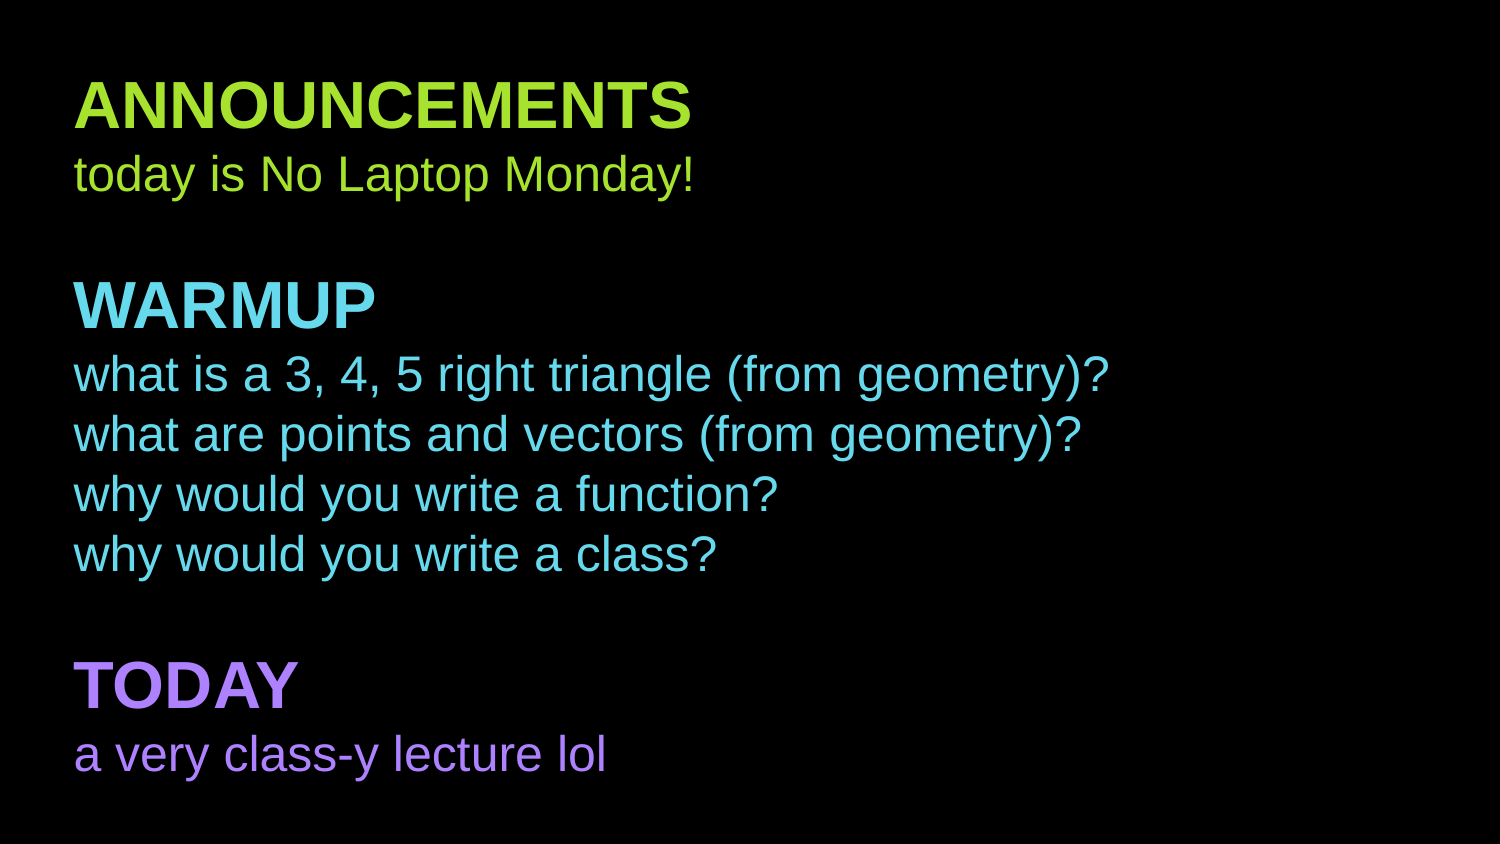

ANNOUNCEMENTS
today is No Laptop Monday!
WARMUP
what is a 3, 4, 5 right triangle (from geometry)?
what are points and vectors (from geometry)?
why would you write a function?
why would you write a class?
TODAY
a very class-y lecture lol